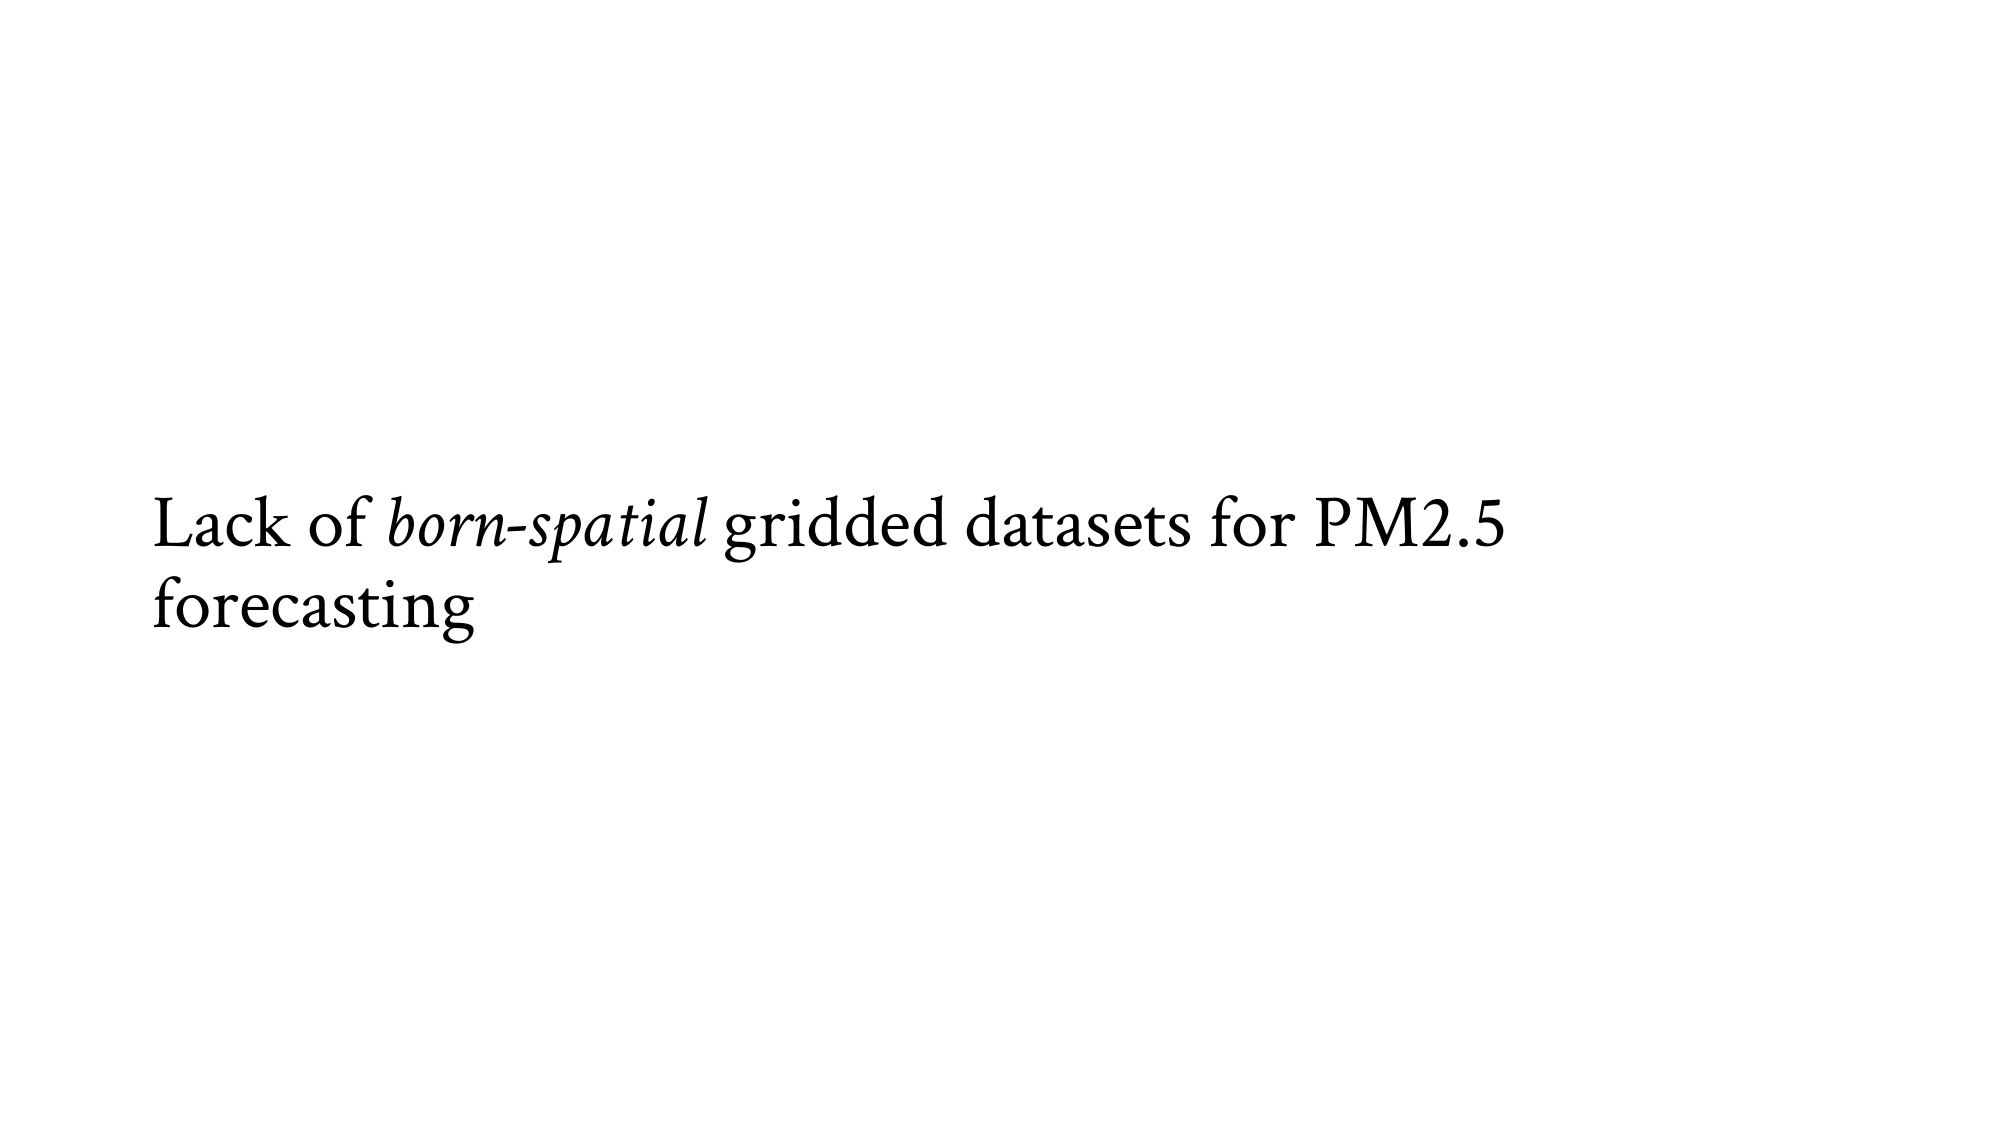

# Lack of born-spatial gridded datasets for PM2.5 forecasting